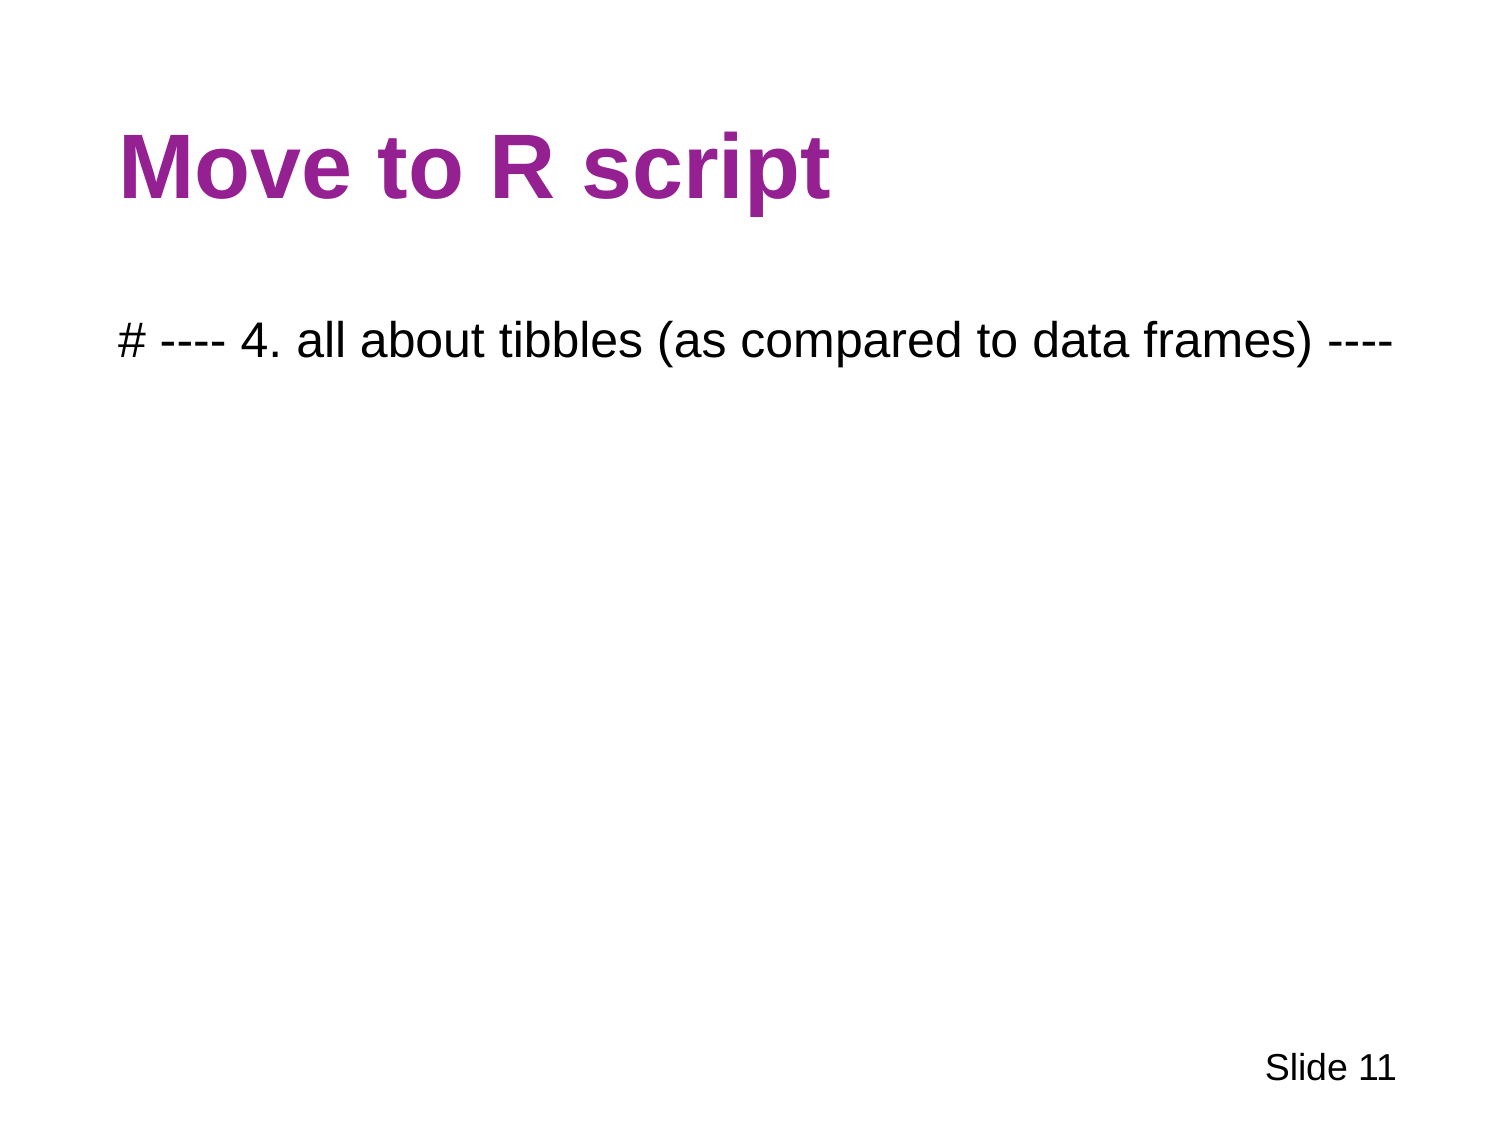

# Move to R script
# ---- 4. all about tibbles (as compared to data frames) ----
Slide 11